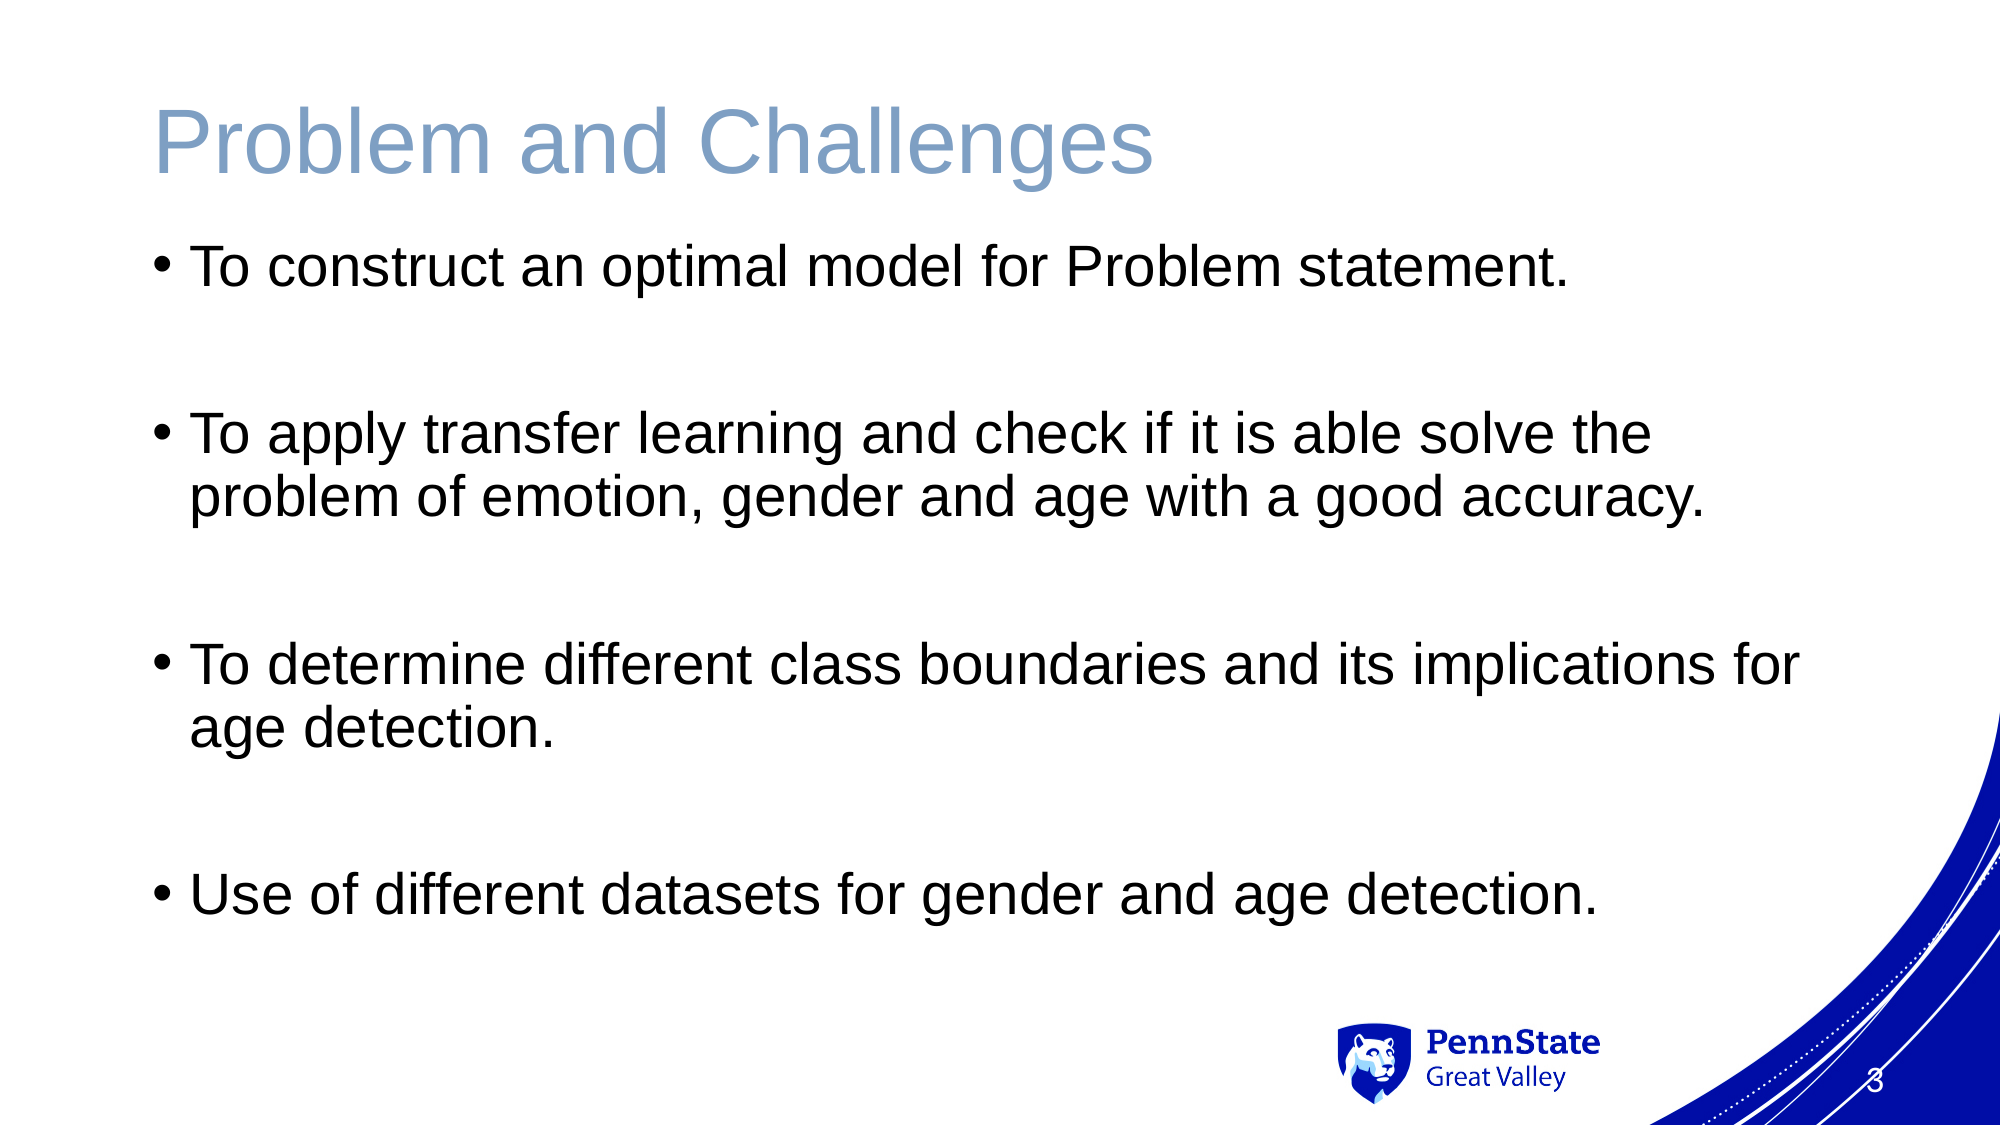

# Problem and Challenges
To construct an optimal model for Problem statement.

To apply transfer learning and check if it is able solve the problem of emotion, gender and age with a good accuracy.

To determine different class boundaries and its implications for age detection.

Use of different datasets for gender and age detection.